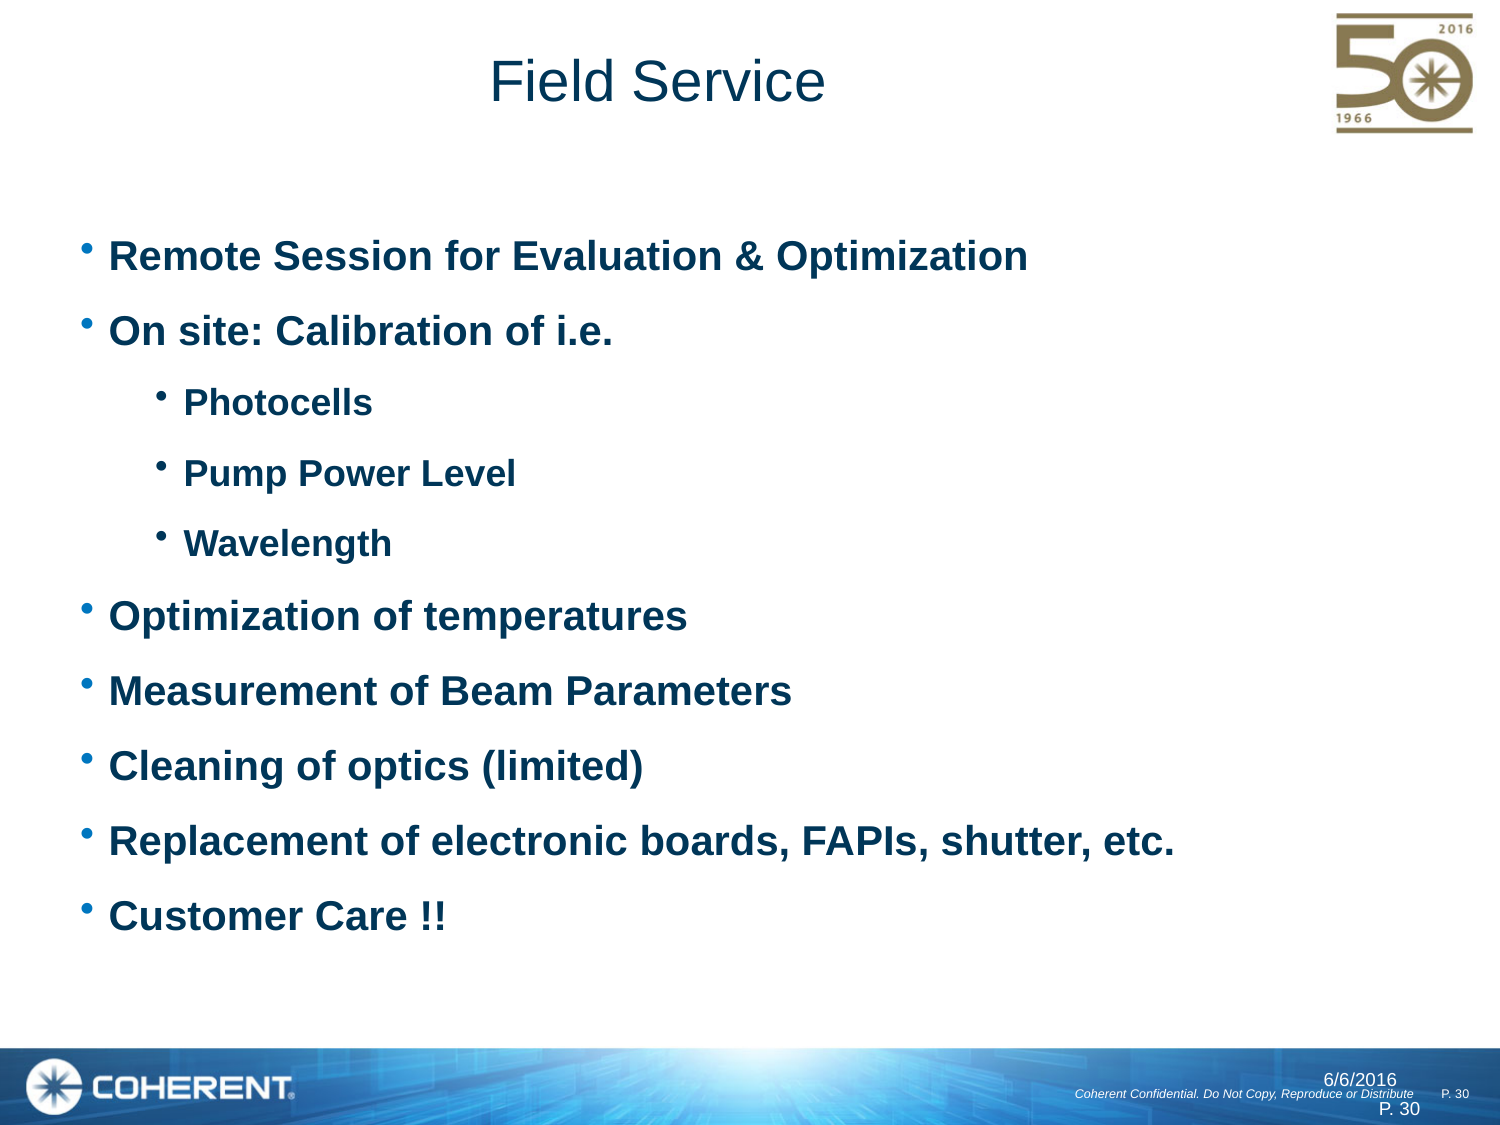

# Field Service
Remote Session for Evaluation & Optimization
On site: Calibration of i.e.
Photocells
Pump Power Level
Wavelength
Optimization of temperatures
Measurement of Beam Parameters
Cleaning of optics (limited)
Replacement of electronic boards, FAPIs, shutter, etc.
Customer Care !!

6/6/2016
P. 30